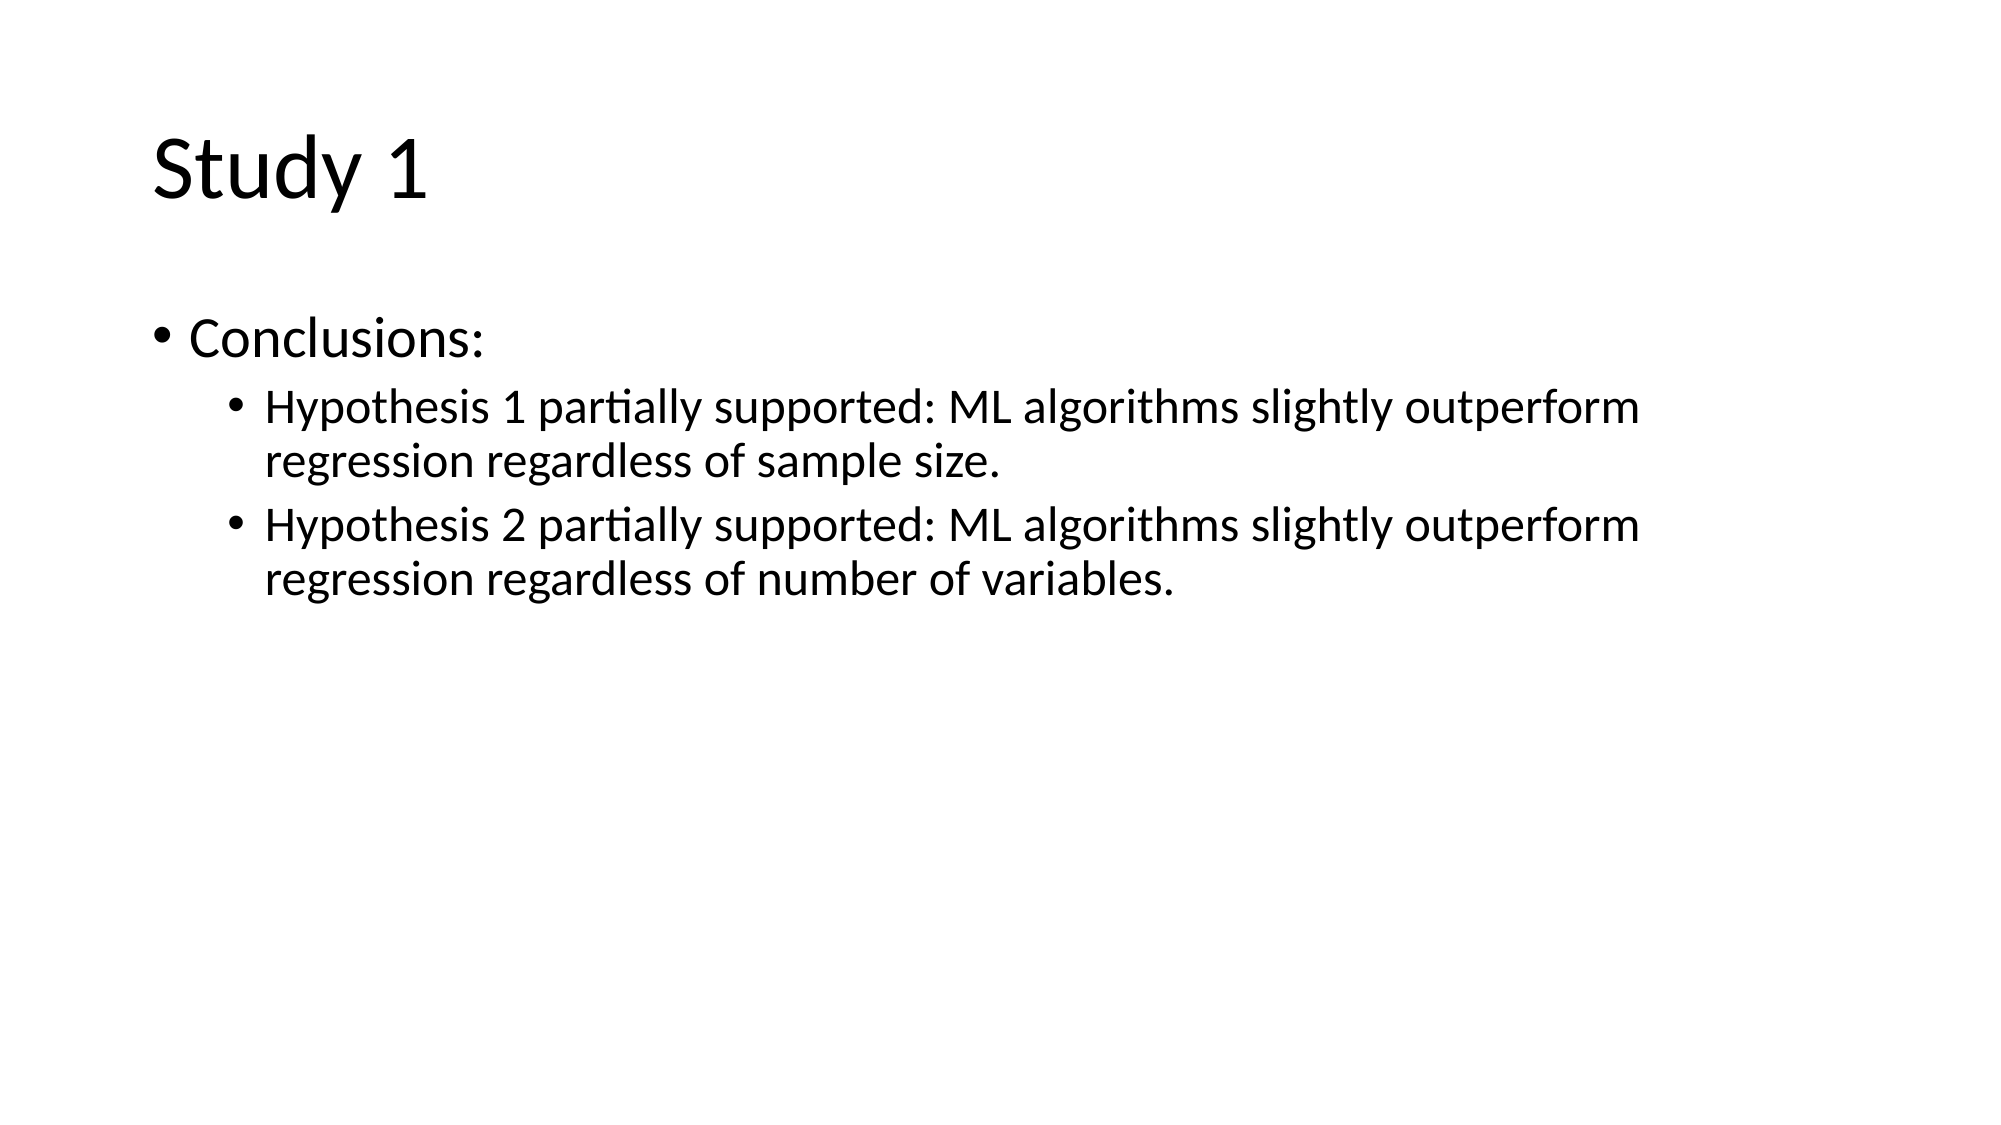

# Study 1
Conclusions:
Hypothesis 1 partially supported: ML algorithms slightly outperform regression regardless of sample size.
Hypothesis 2 partially supported: ML algorithms slightly outperform regression regardless of number of variables.